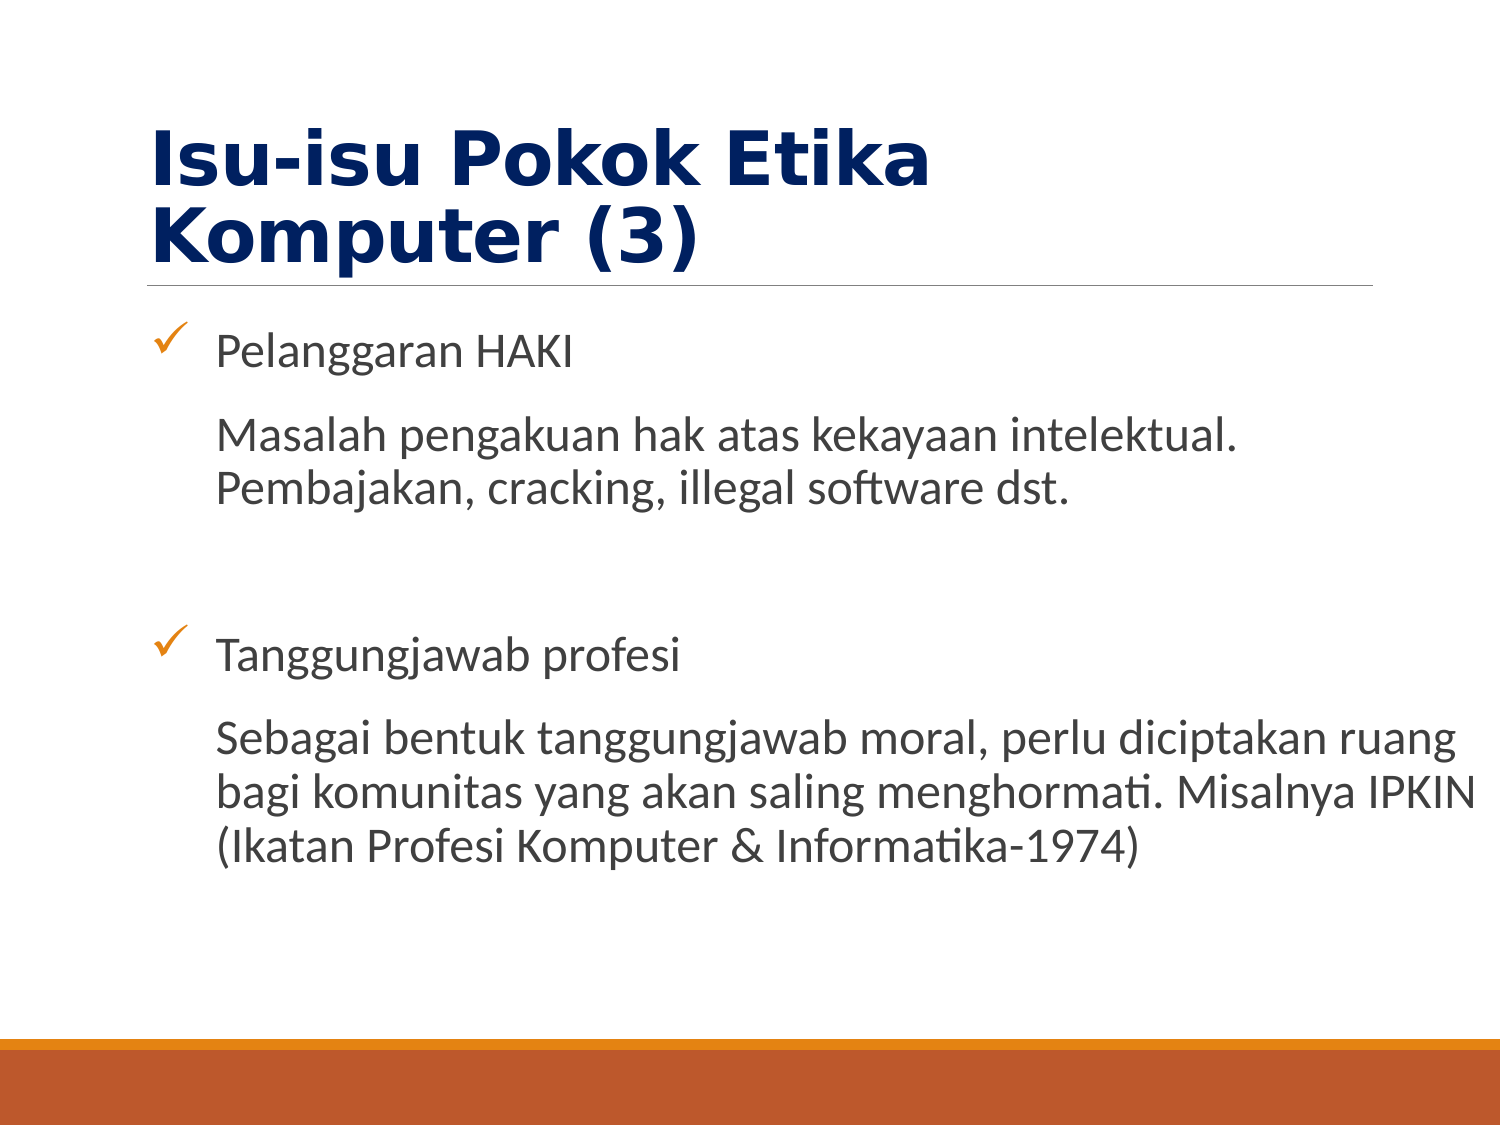

# Isu-isu Pokok Etika Komputer (3)
Pelanggaran HAKI
Masalah pengakuan hak atas kekayaan intelektual. Pembajakan, cracking, illegal software dst.

Tanggungjawab profesi
Sebagai bentuk tanggungjawab moral, perlu diciptakan ruang bagi komunitas yang akan saling menghormati. Misalnya IPKIN (Ikatan Profesi Komputer & Informatika-1974)